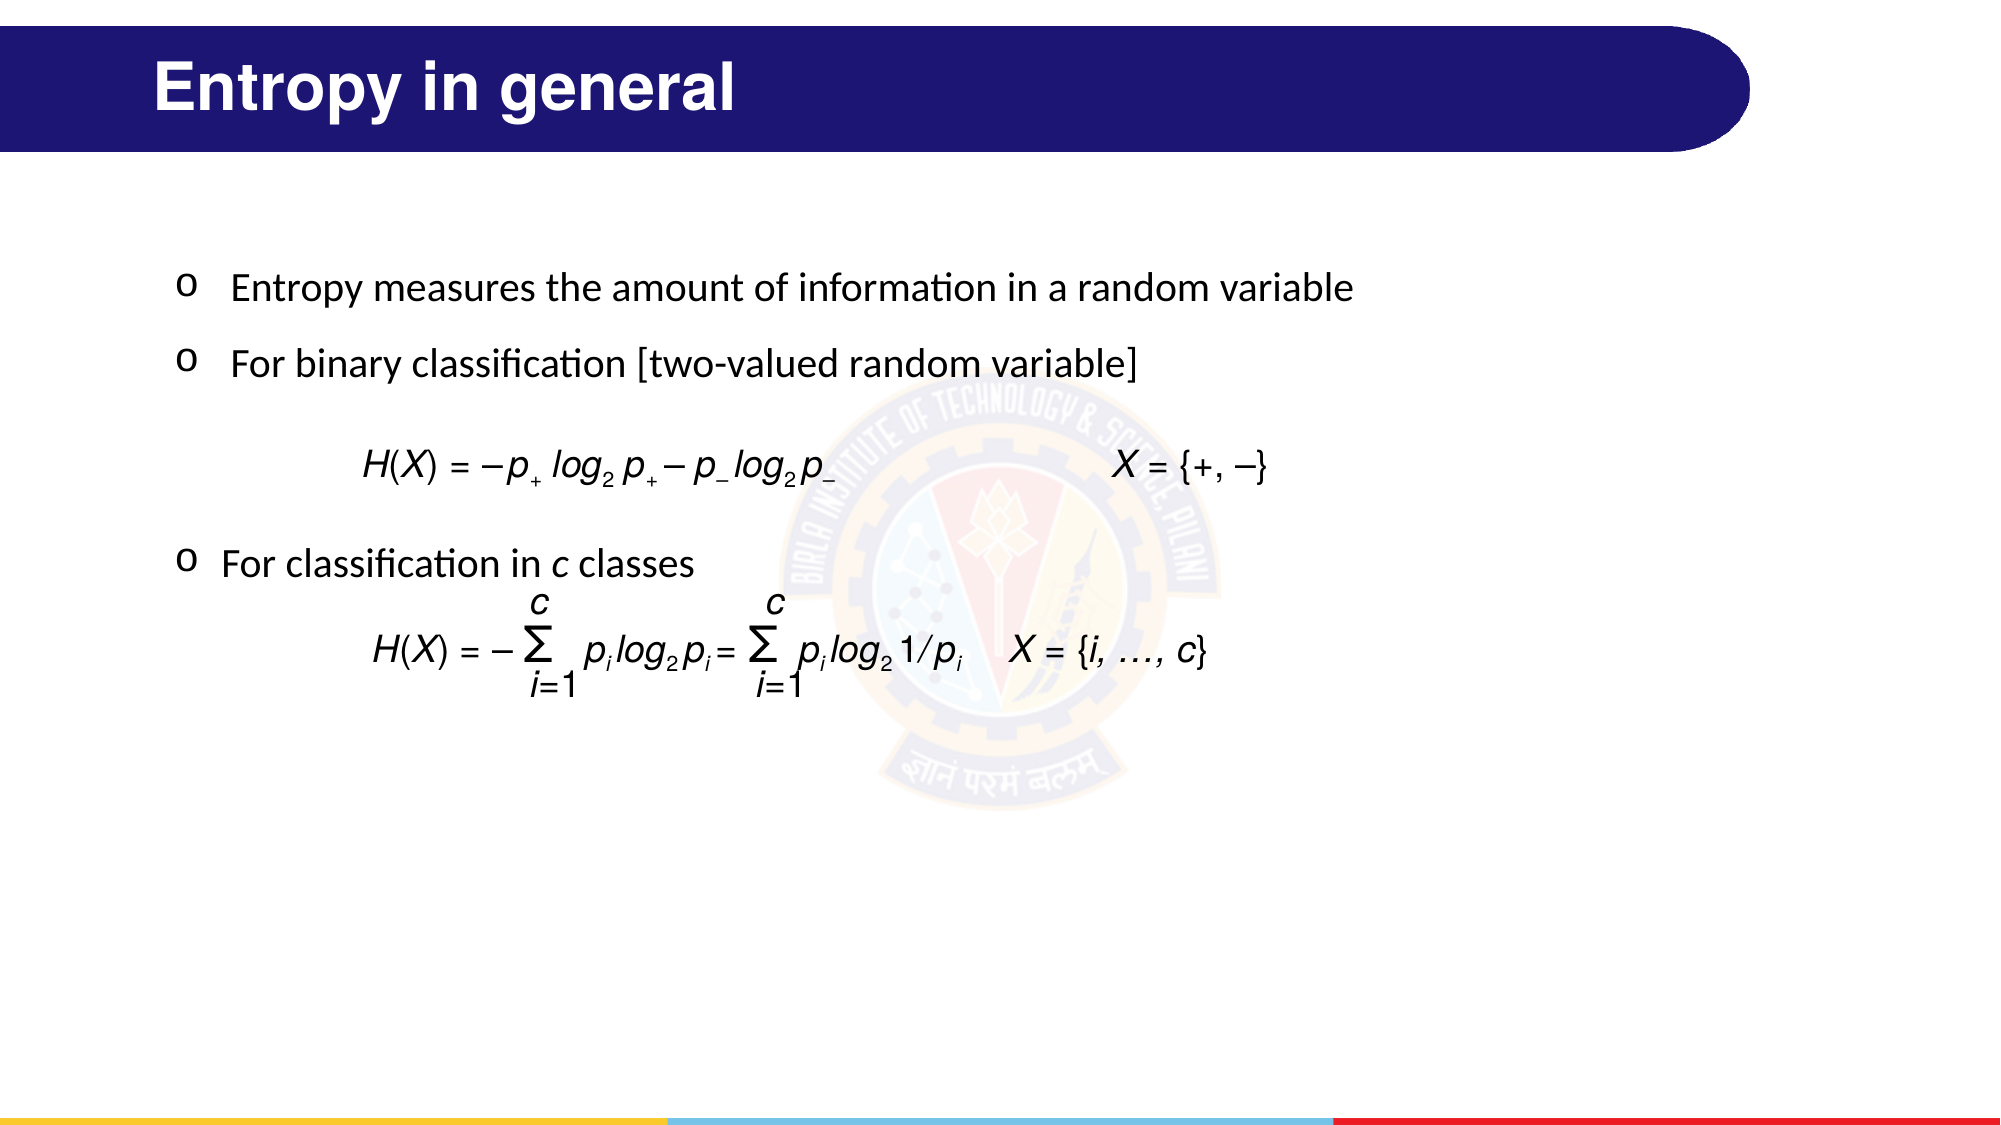

# Entropy in general
Entropy measures the amount of information in a random variable

For binary classification [two-valued random variable]

		H(X) = – p+ log2 p+ – p– log2 p–		X = {+, –}

For classification in c classes
		                c	          c
		 H(X) = – Σ   pi log2 pi = Σ  pi log2 1/ pi        X = {i, …, c}
		                i=1	         i=1